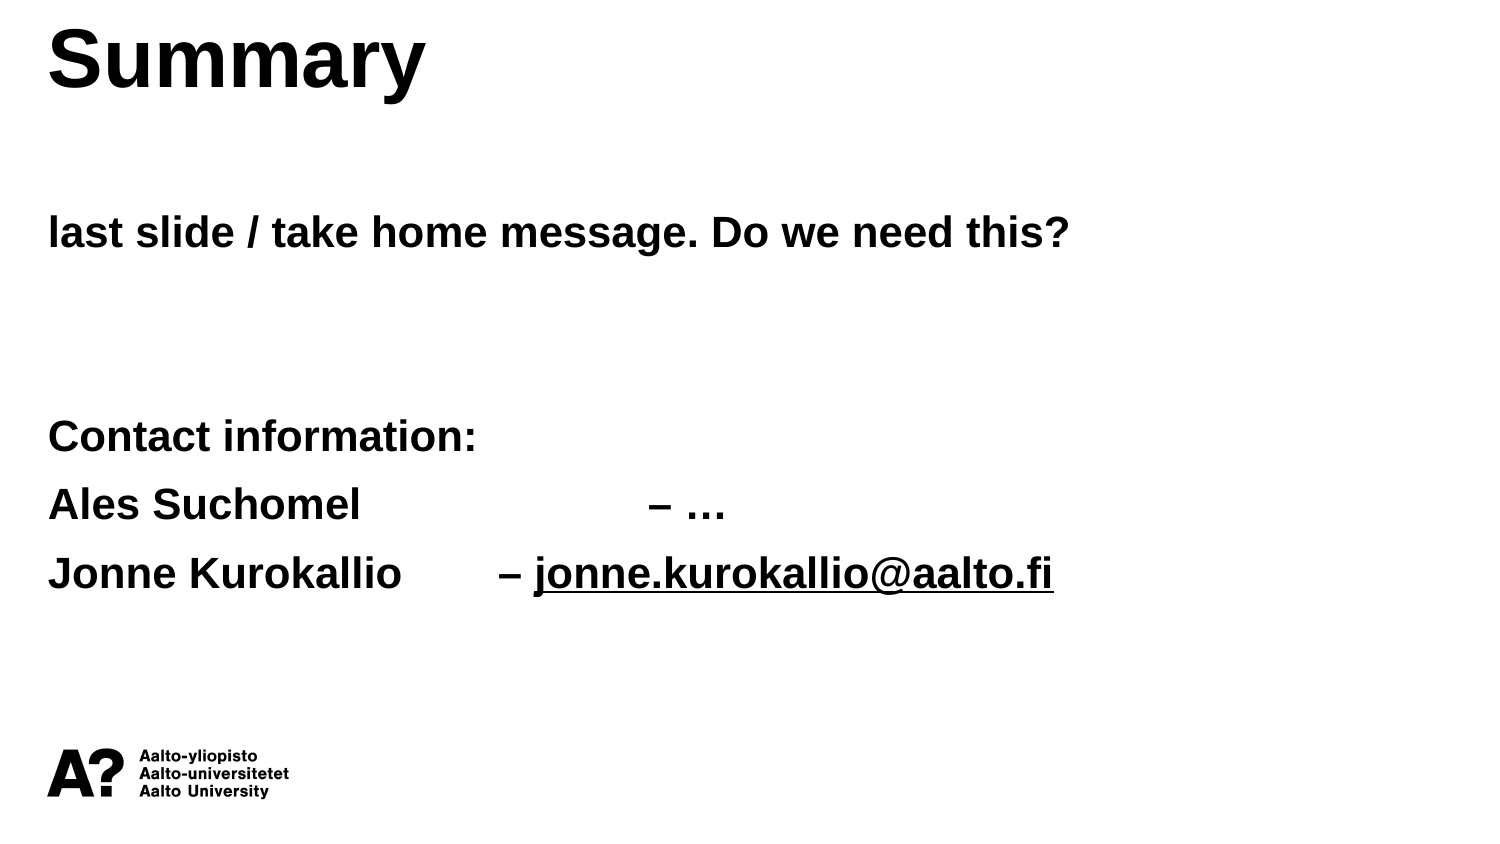

Summary
last slide / take home message. Do we need this?

Contact information:
Ales Suchomel 		– …
Jonne Kurokallio 	– jonne.kurokallio@aalto.fi